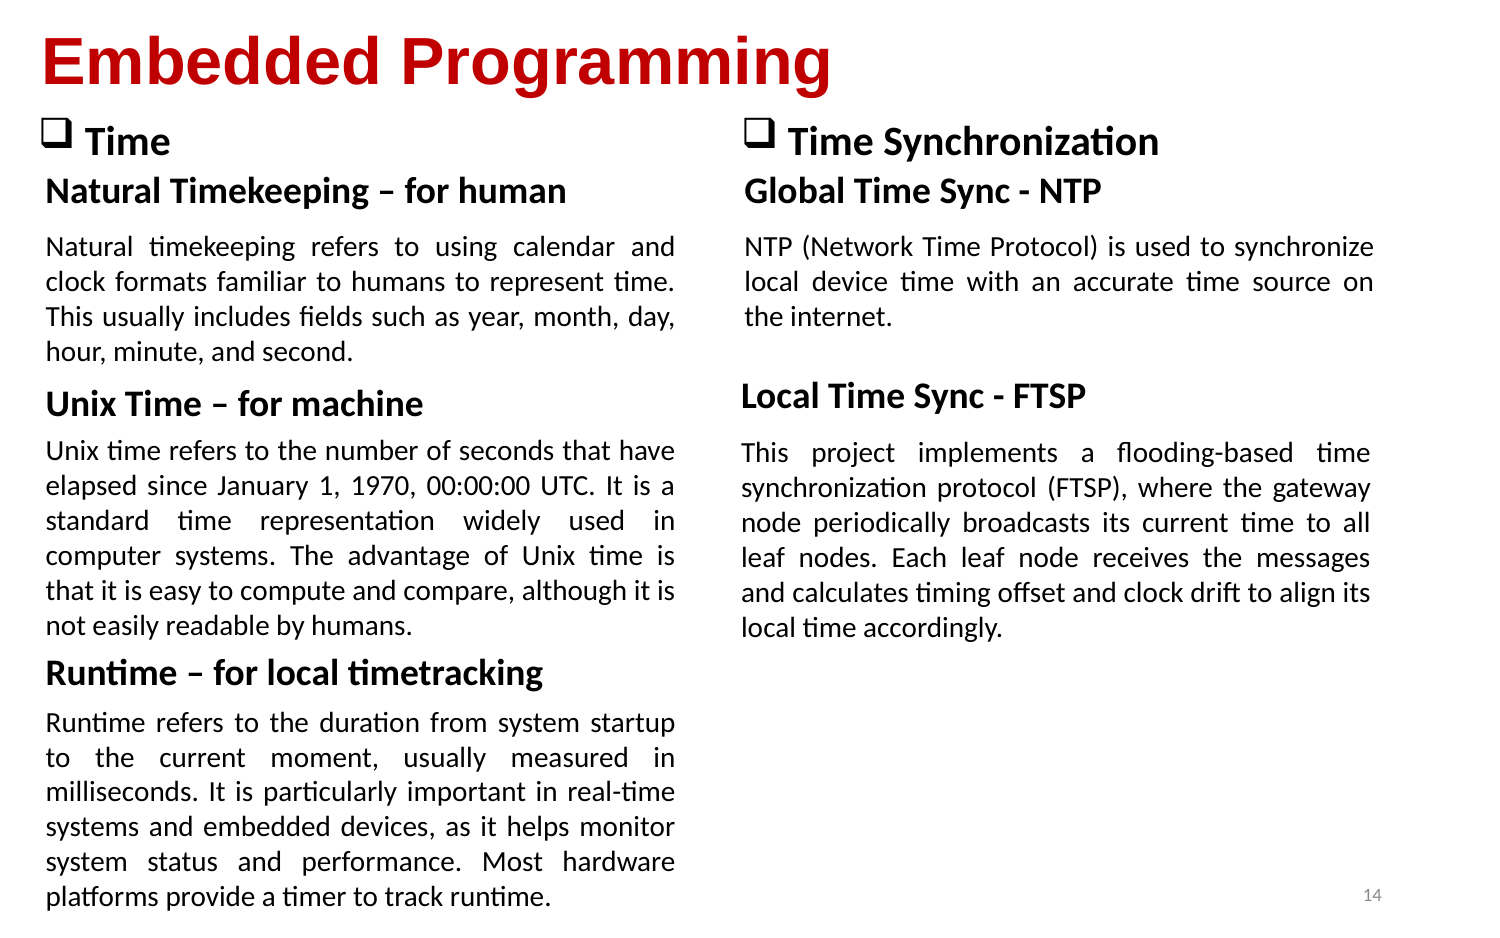

Embedded Programming
Time
Time Synchronization
Natural Timekeeping – for human
Global Time Sync - NTP
Natural timekeeping refers to using calendar and clock formats familiar to humans to represent time. This usually includes fields such as year, month, day, hour, minute, and second.
NTP (Network Time Protocol) is used to synchronize local device time with an accurate time source on the internet.
Local Time Sync - FTSP
Unix Time – for machine
Unix time refers to the number of seconds that have elapsed since January 1, 1970, 00:00:00 UTC. It is a standard time representation widely used in computer systems. The advantage of Unix time is that it is easy to compute and compare, although it is not easily readable by humans.
This project implements a flooding-based time synchronization protocol (FTSP), where the gateway node periodically broadcasts its current time to all leaf nodes. Each leaf node receives the messages and calculates timing offset and clock drift to align its local time accordingly.
Runtime – for local timetracking
Runtime refers to the duration from system startup to the current moment, usually measured in milliseconds. It is particularly important in real-time systems and embedded devices, as it helps monitor system status and performance. Most hardware platforms provide a timer to track runtime.
14